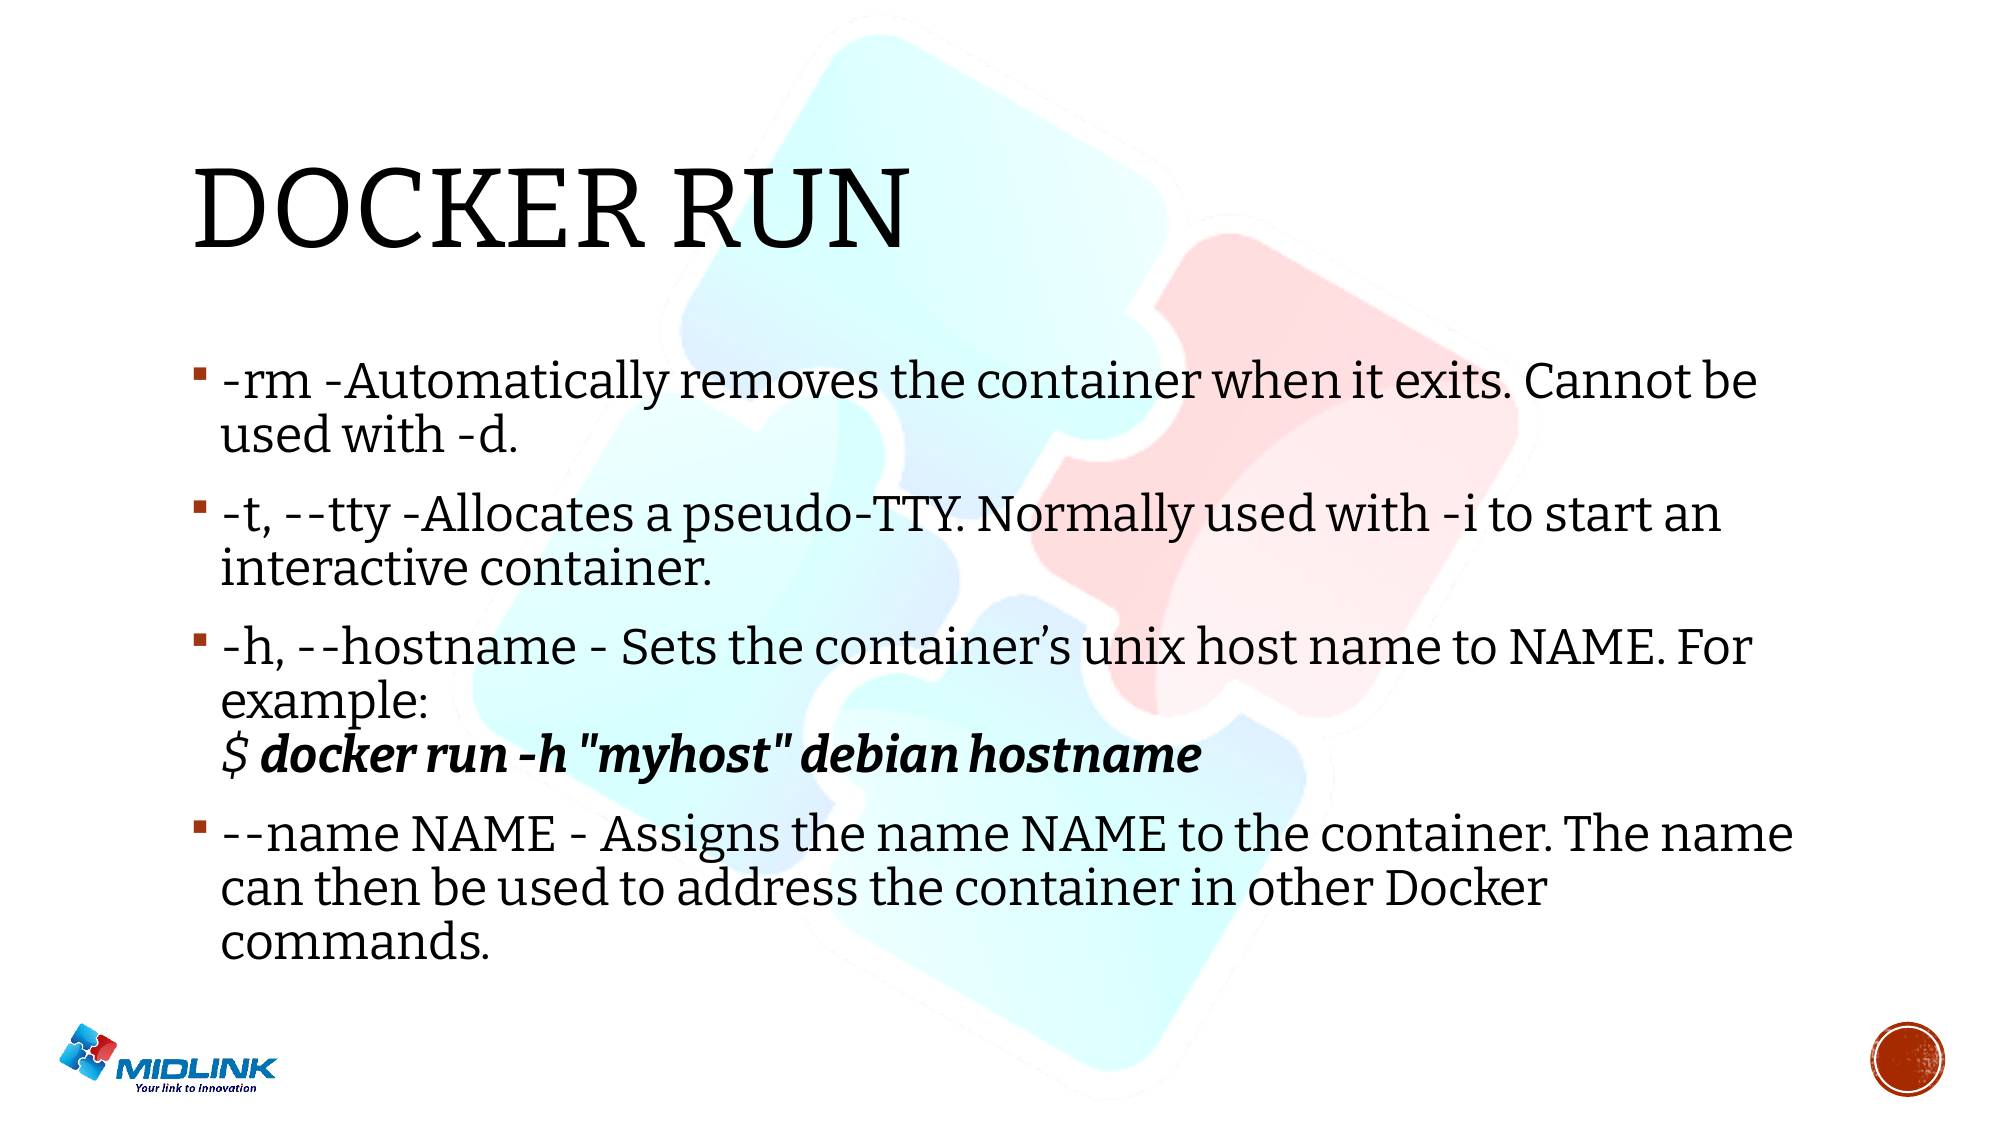

# Docker run
-rm -Automatically removes the container when it exits. Cannot be used with -d.
-t, --tty -Allocates a pseudo-TTY. Normally used with -i to start an interactive container.
-h, --hostname - Sets the container’s unix host name to NAME. For example:
$ docker run -h "myhost" debian hostname
--name NAME - Assigns the name NAME to the container. The name can then be used to address the container in other Docker commands.